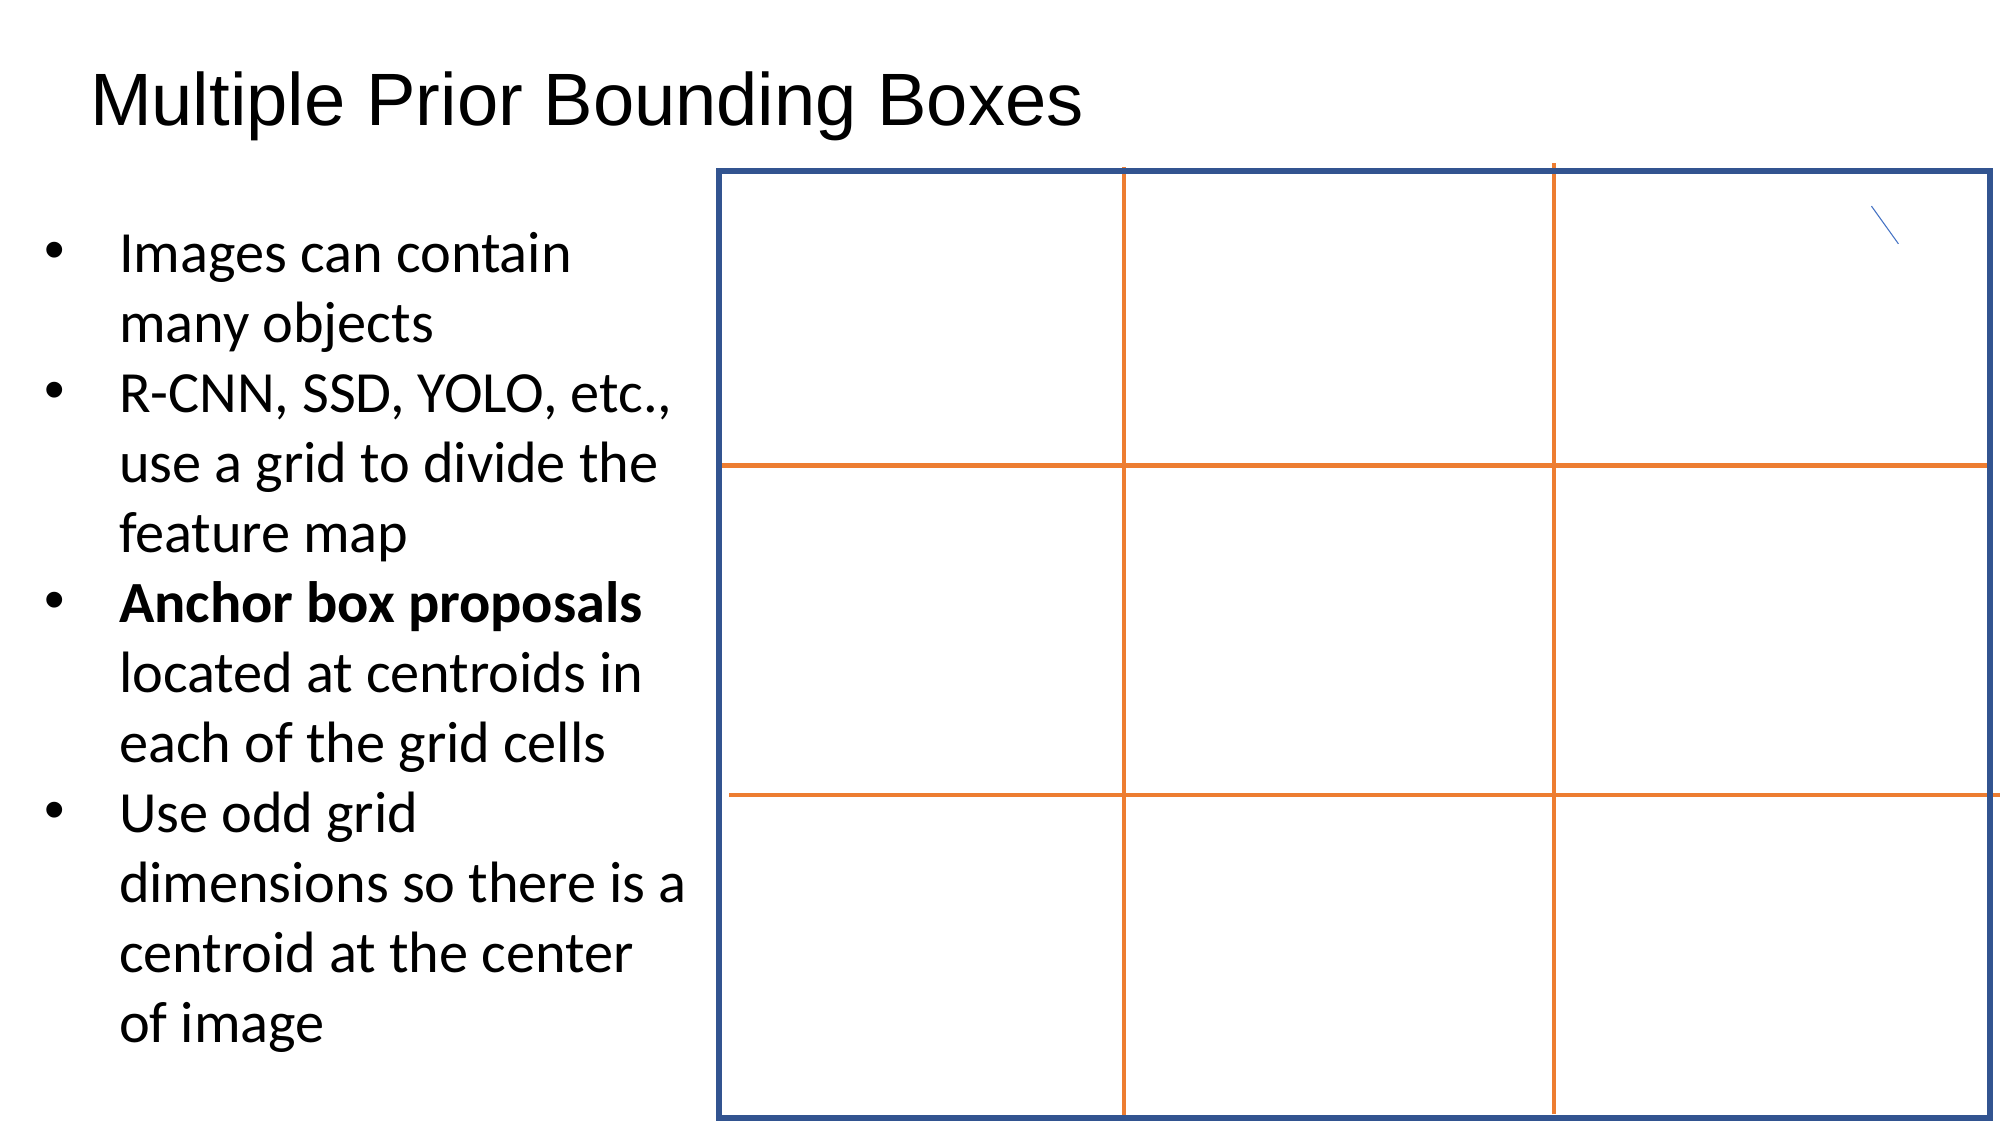

Multiple Prior Bounding Boxes

Images can contain many objects
R-CNN, SSD, YOLO, etc., use a grid to divide the feature map
Anchor box proposals located at centroids in each of the grid cells
Use odd grid dimensions so there is a centroid at the center of image